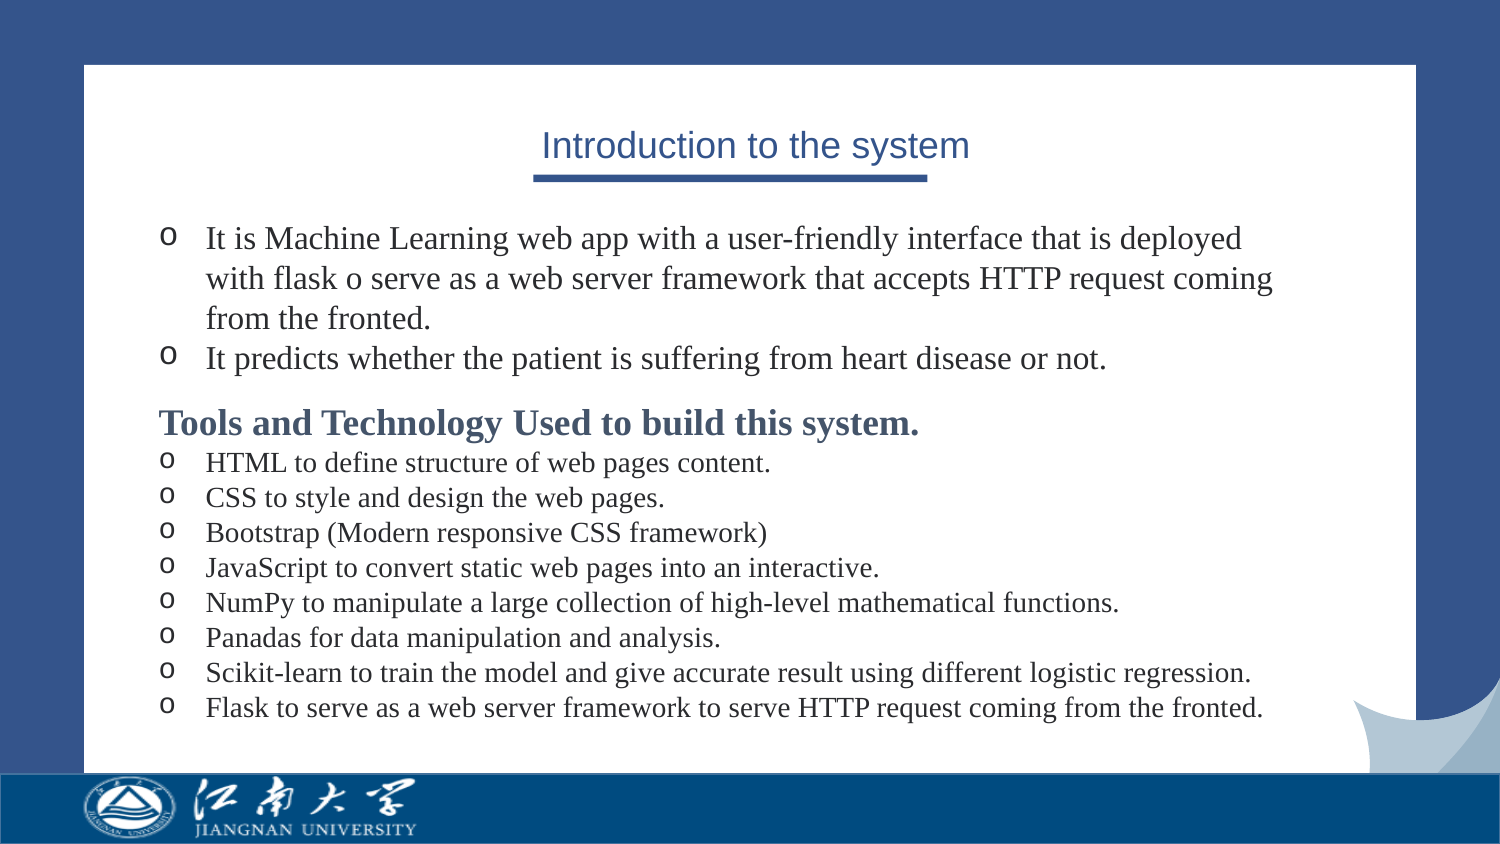

Introduction to the system

It is Machine Learning web app with a user-friendly interface that is deployed with flask o serve as a web server framework that accepts HTTP request coming from the fronted.
It predicts whether the patient is suffering from heart disease or not.
Tools and Technology Used to build this system.
HTML to define structure of web pages content.
CSS to style and design the web pages.
Bootstrap (Modern responsive CSS framework)
JavaScript to convert static web pages into an interactive.
NumPy to manipulate a large collection of high-level mathematical functions.
Panadas for data manipulation and analysis.
Scikit-learn to train the model and give accurate result using different logistic regression.
Flask to serve as a web server framework to serve HTTP request coming from the fronted.